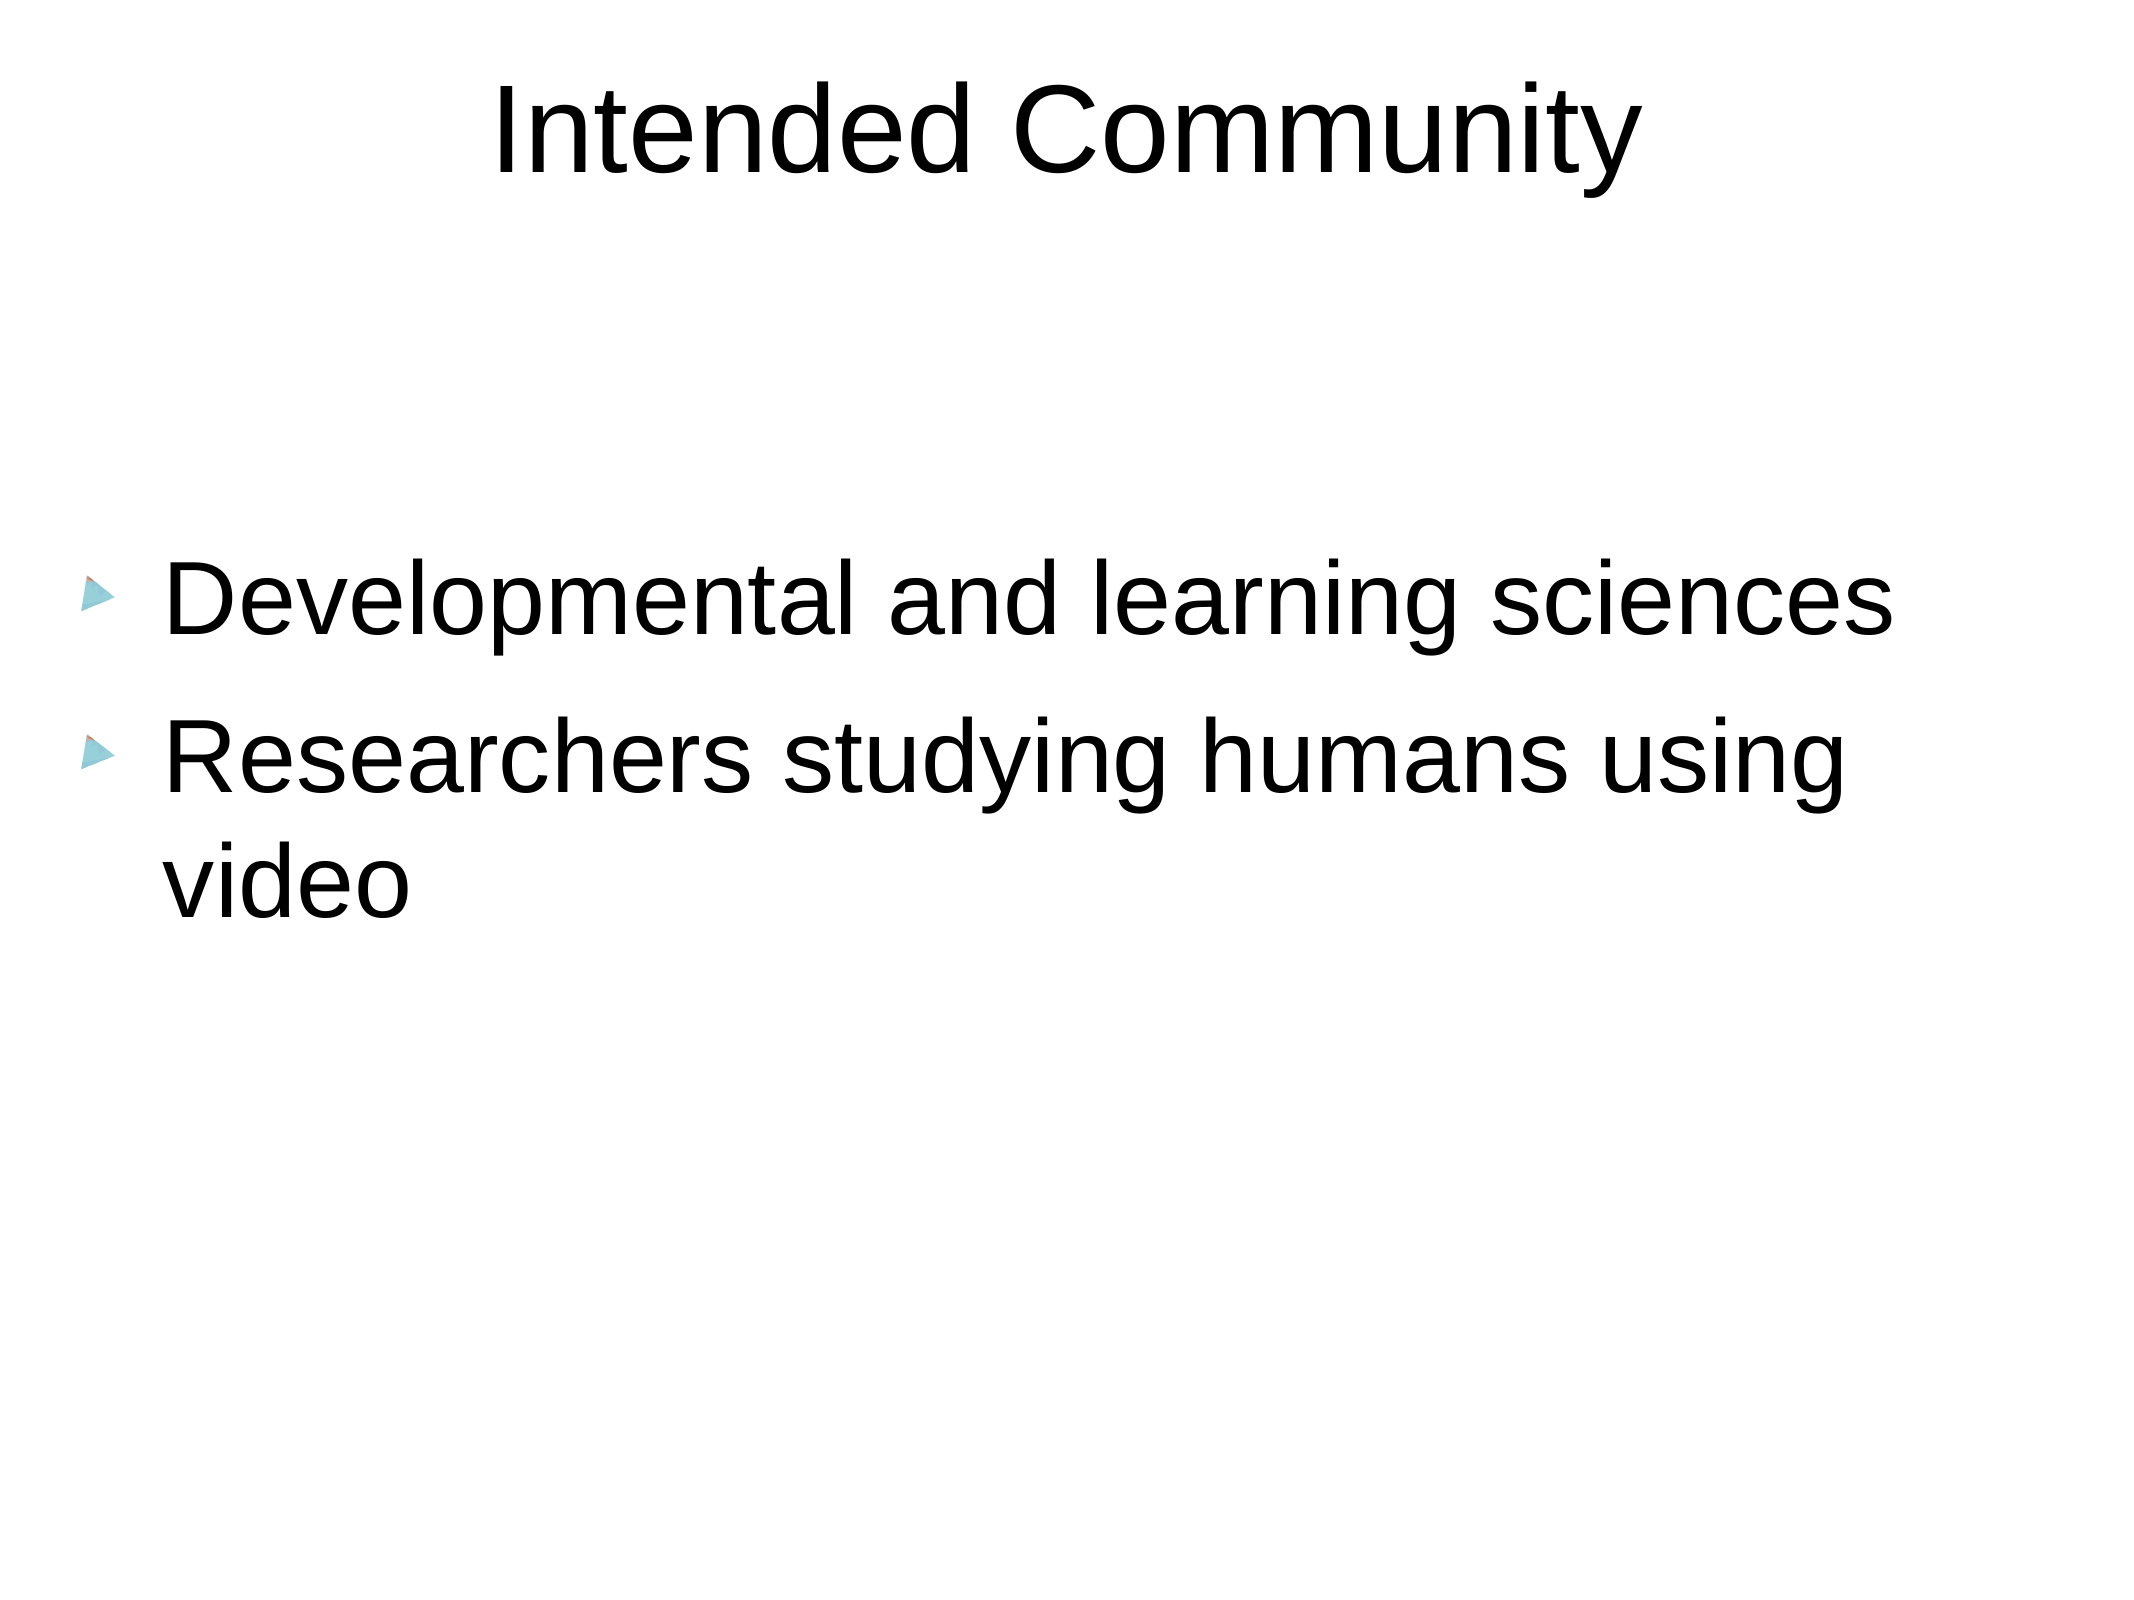

# Intended Community
Developmental and learning sciences
Researchers studying humans using video